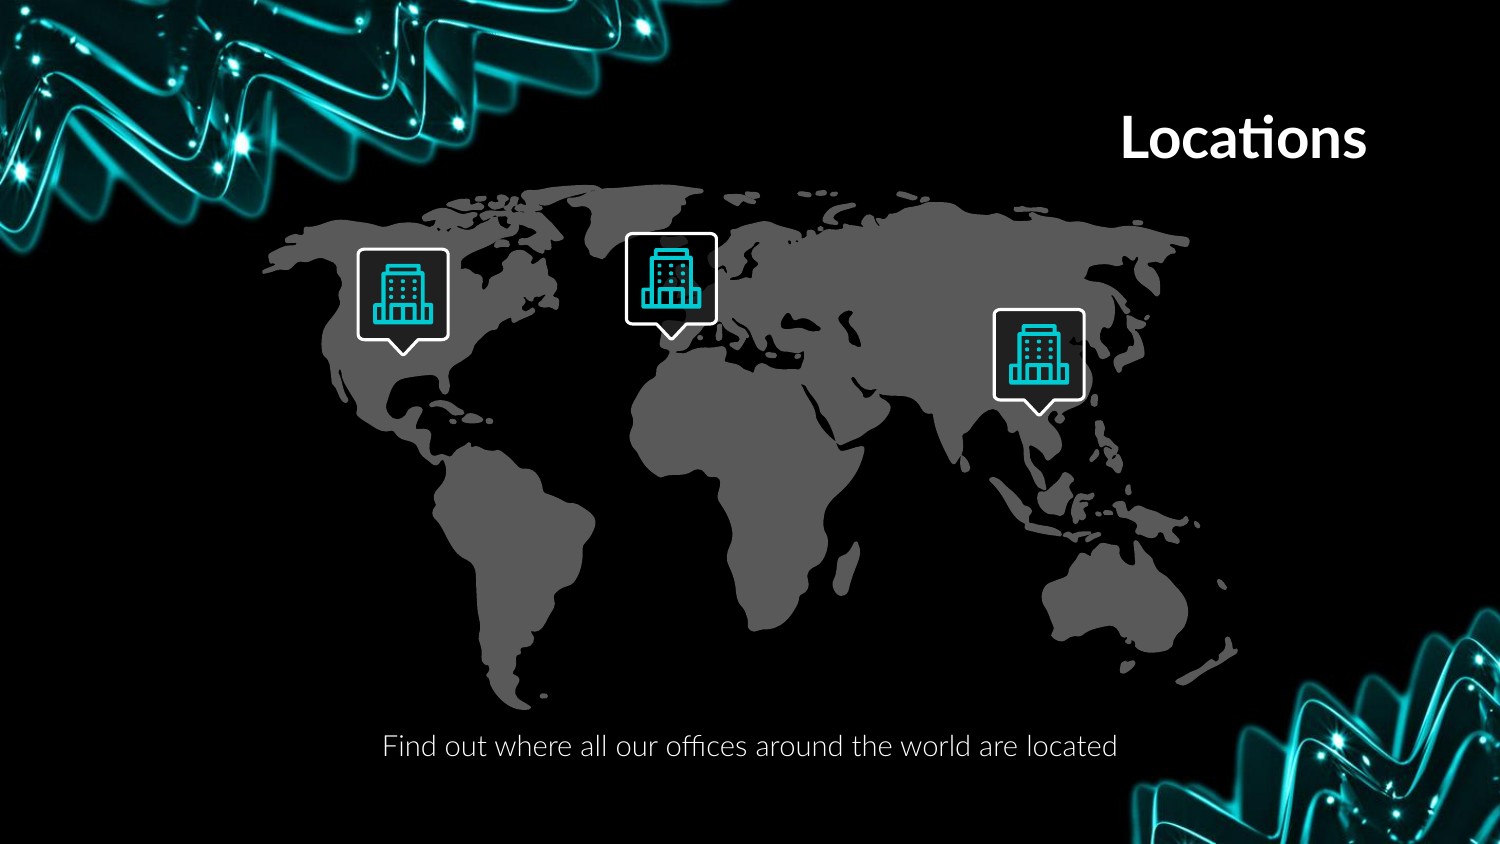

# Locations

Find out where all our offices around the world are located